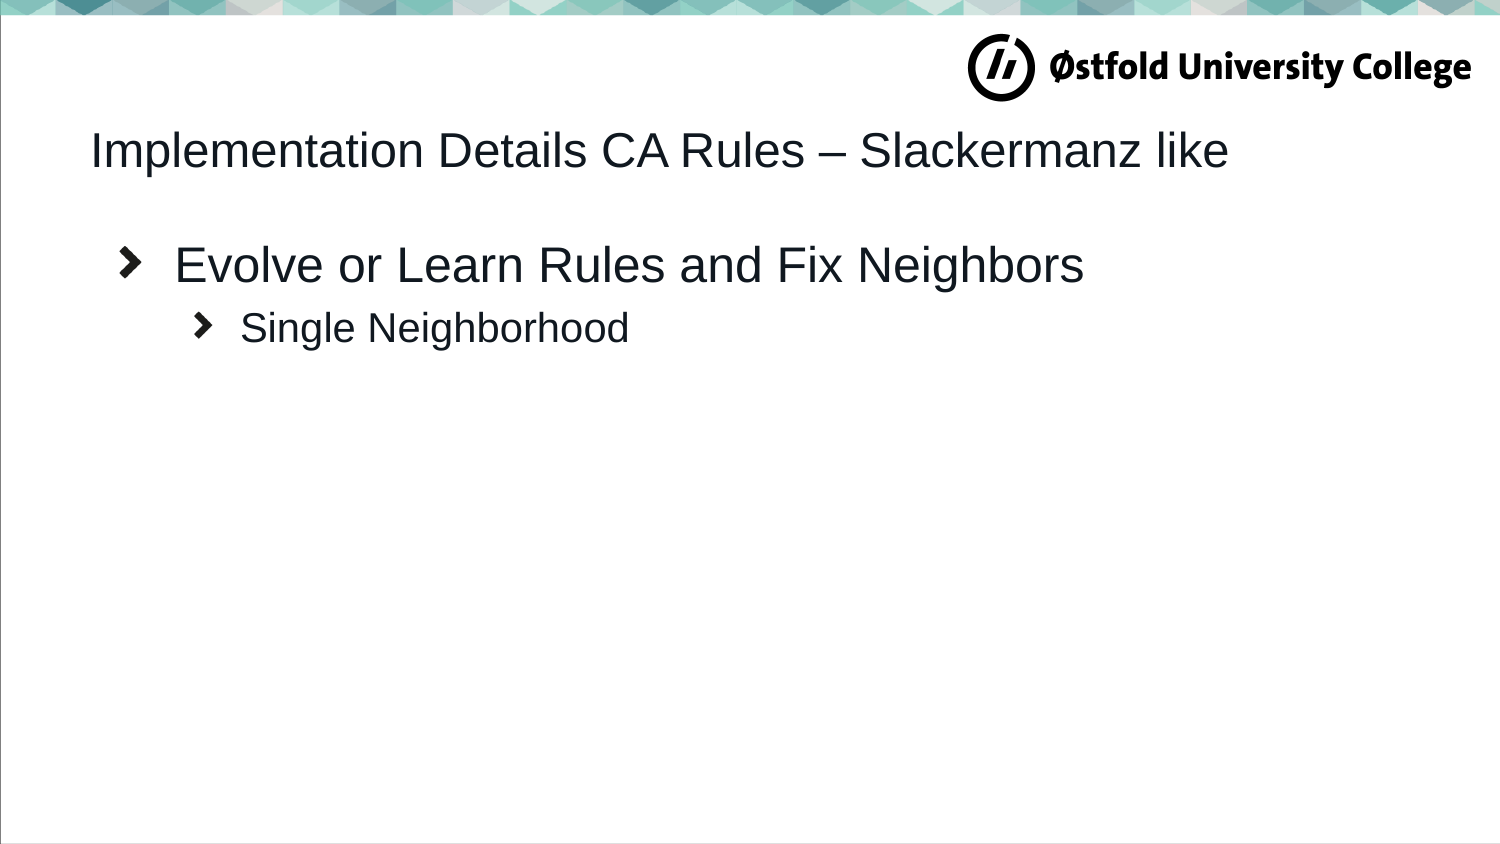

# Implementation Details CA Rules – Slackermanz like
Evolve or Learn Rules and Fix Neighbors
Single Neighborhood